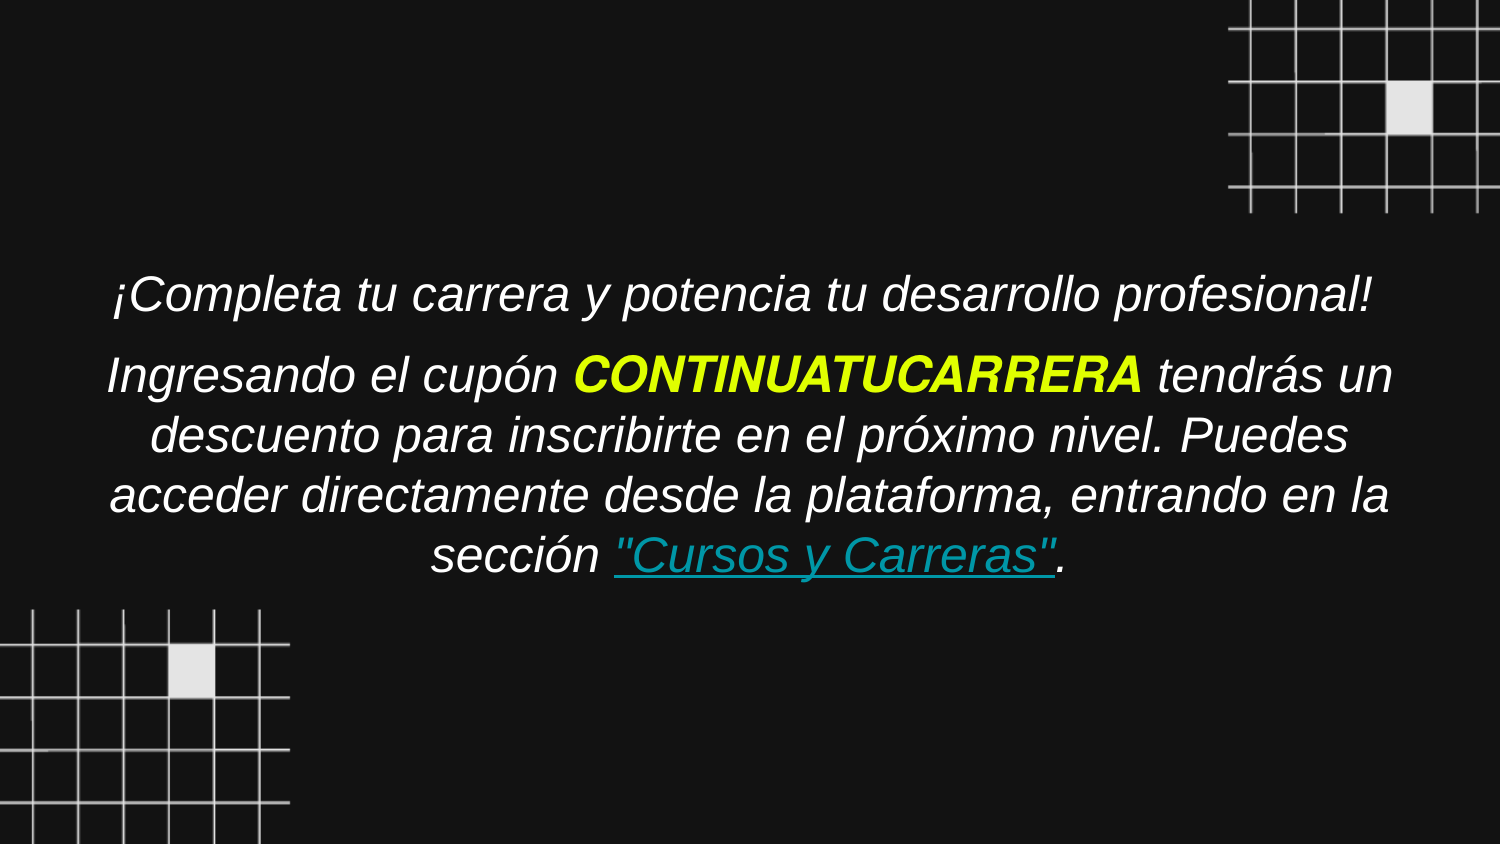

¡Completa tu carrera y potencia tu desarrollo profesional!
Ingresando el cupón CONTINUATUCARRERA tendrás un descuento para inscribirte en el próximo nivel. Puedes acceder directamente desde la plataforma, entrando en la sección "Cursos y Carreras".